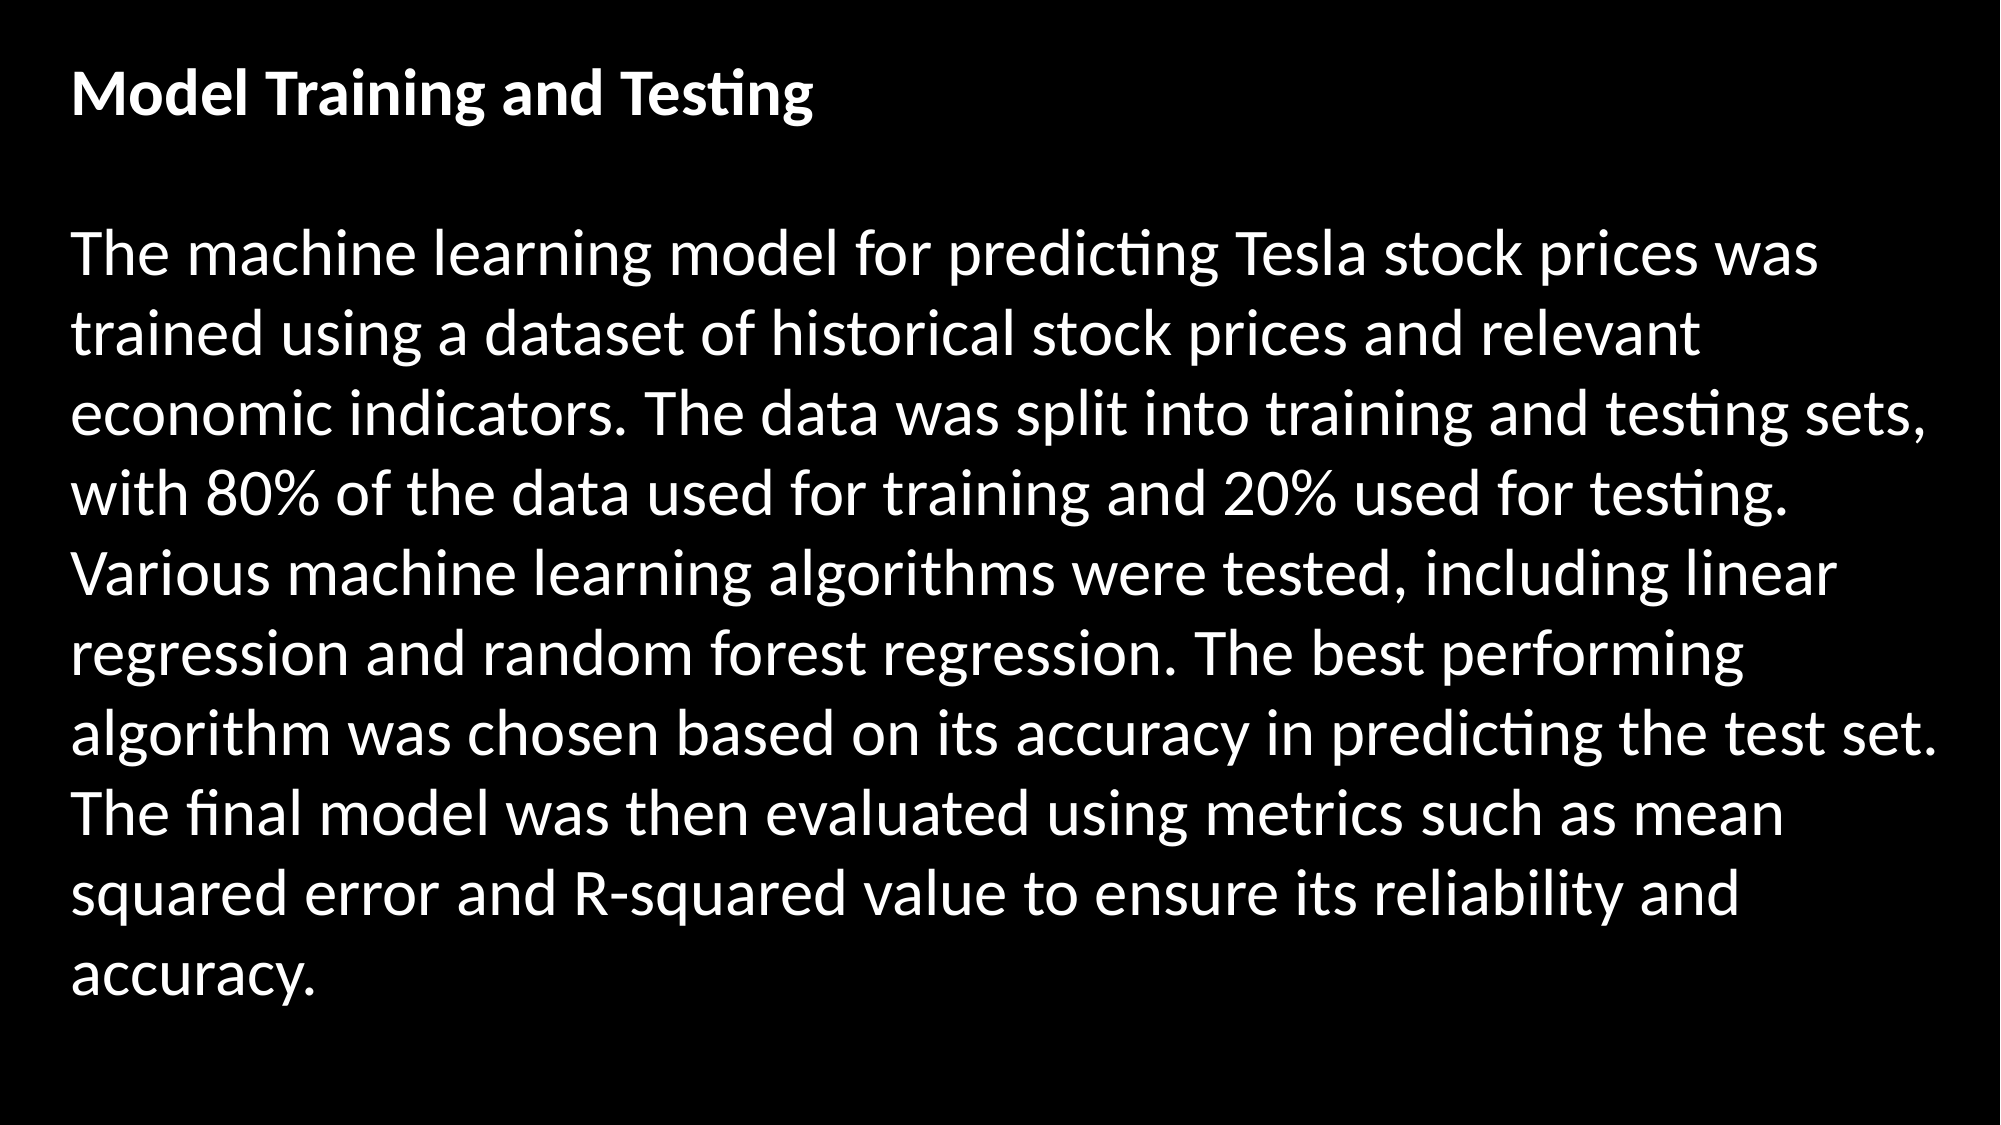

Model Training and Testing

The machine learning model for predicting Tesla stock prices was trained using a dataset of historical stock prices and relevant economic indicators. The data was split into training and testing sets, with 80% of the data used for training and 20% used for testing.
Various machine learning algorithms were tested, including linear regression and random forest regression. The best performing algorithm was chosen based on its accuracy in predicting the test set. The final model was then evaluated using metrics such as mean squared error and R-squared value to ensure its reliability and accuracy.